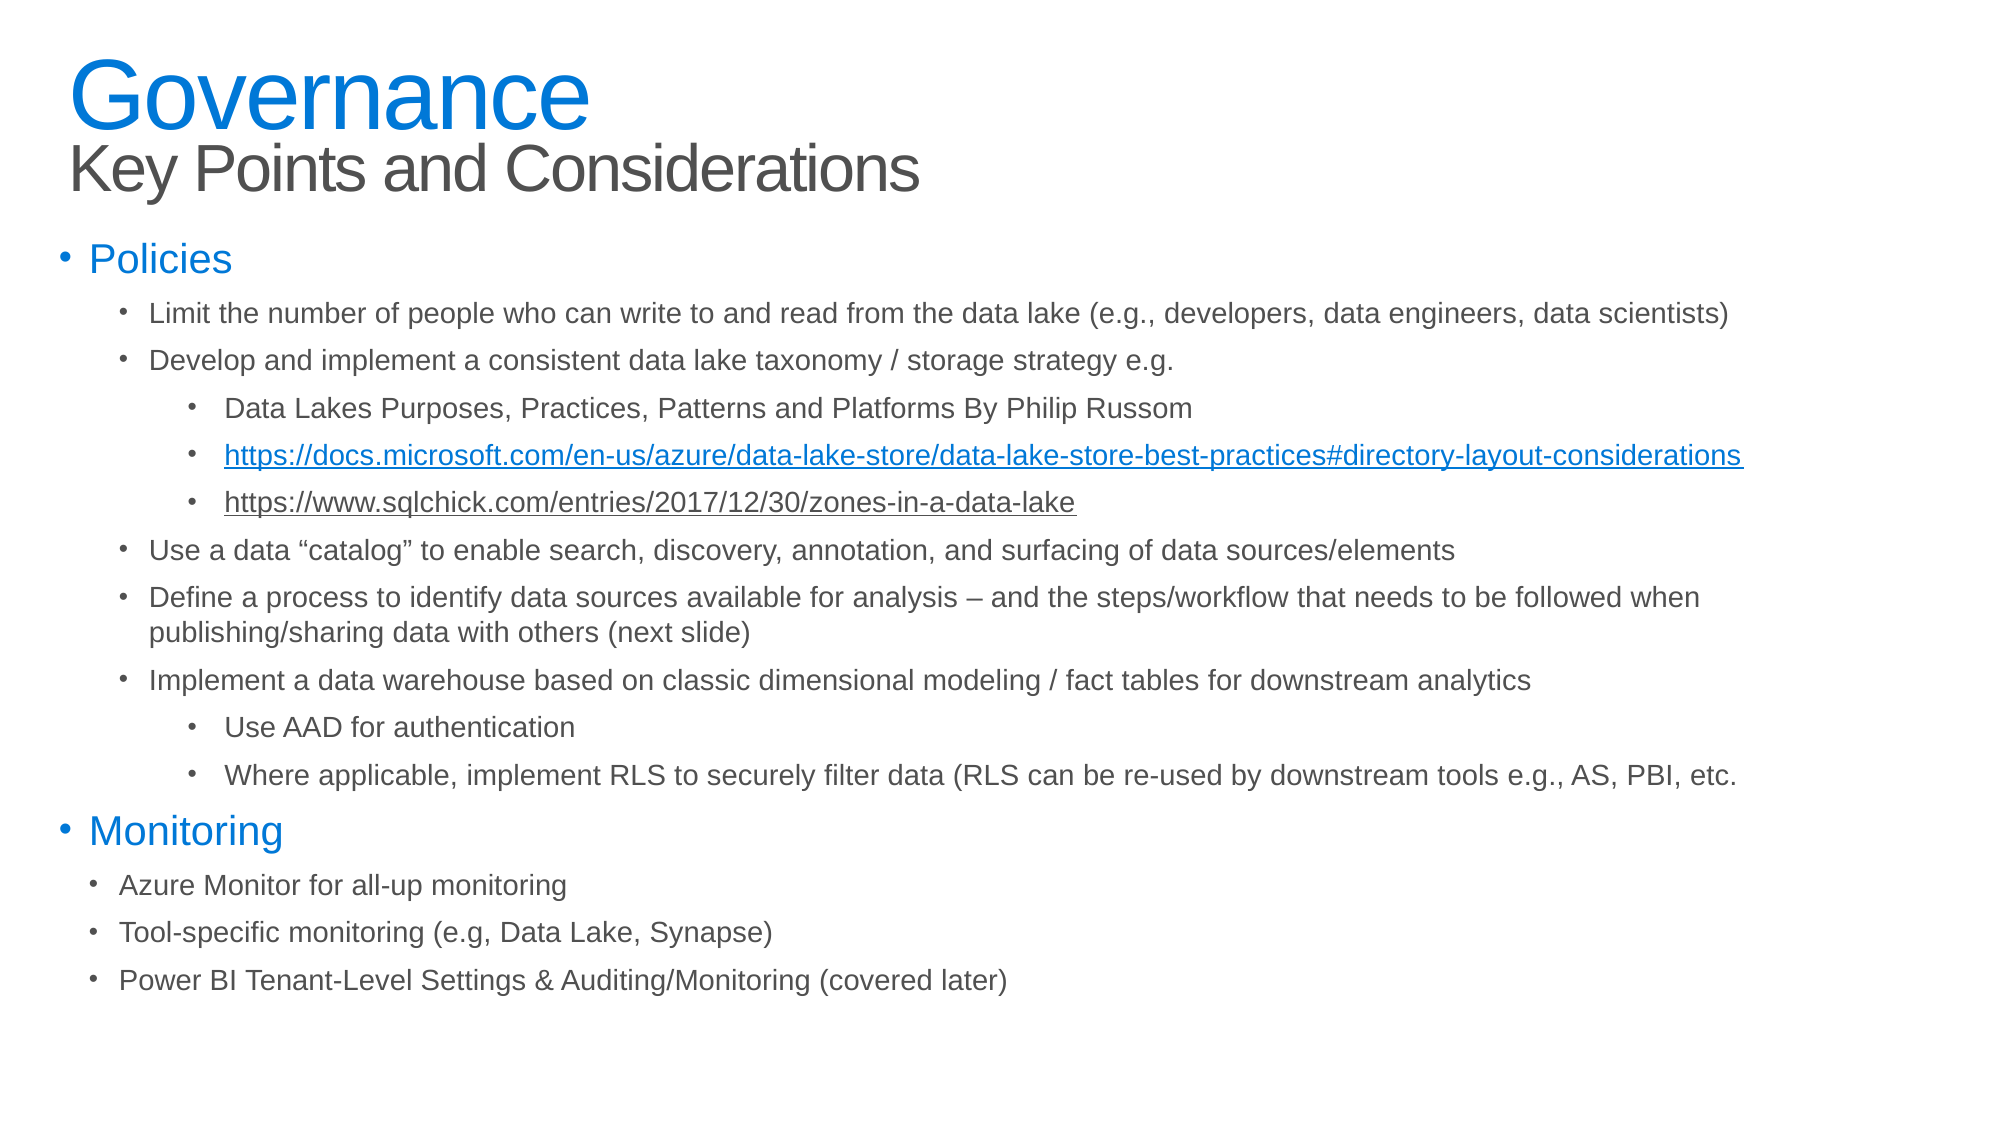

# Governance Key Points and Considerations
Policies
Limit the number of people who can write to and read from the data lake (e.g., developers, data engineers, data scientists)
Develop and implement a consistent data lake taxonomy / storage strategy e.g.
Data Lakes Purposes, Practices, Patterns and Platforms By Philip Russom
https://docs.microsoft.com/en-us/azure/data-lake-store/data-lake-store-best-practices#directory-layout-considerations
https://www.sqlchick.com/entries/2017/12/30/zones-in-a-data-lake
Use a data “catalog” to enable search, discovery, annotation, and surfacing of data sources/elements
Define a process to identify data sources available for analysis – and the steps/workflow that needs to be followed when publishing/sharing data with others (next slide)
Implement a data warehouse based on classic dimensional modeling / fact tables for downstream analytics
Use AAD for authentication
Where applicable, implement RLS to securely filter data (RLS can be re-used by downstream tools e.g., AS, PBI, etc.
Monitoring
Azure Monitor for all-up monitoring
Tool-specific monitoring (e.g, Data Lake, Synapse)
Power BI Tenant-Level Settings & Auditing/Monitoring (covered later)